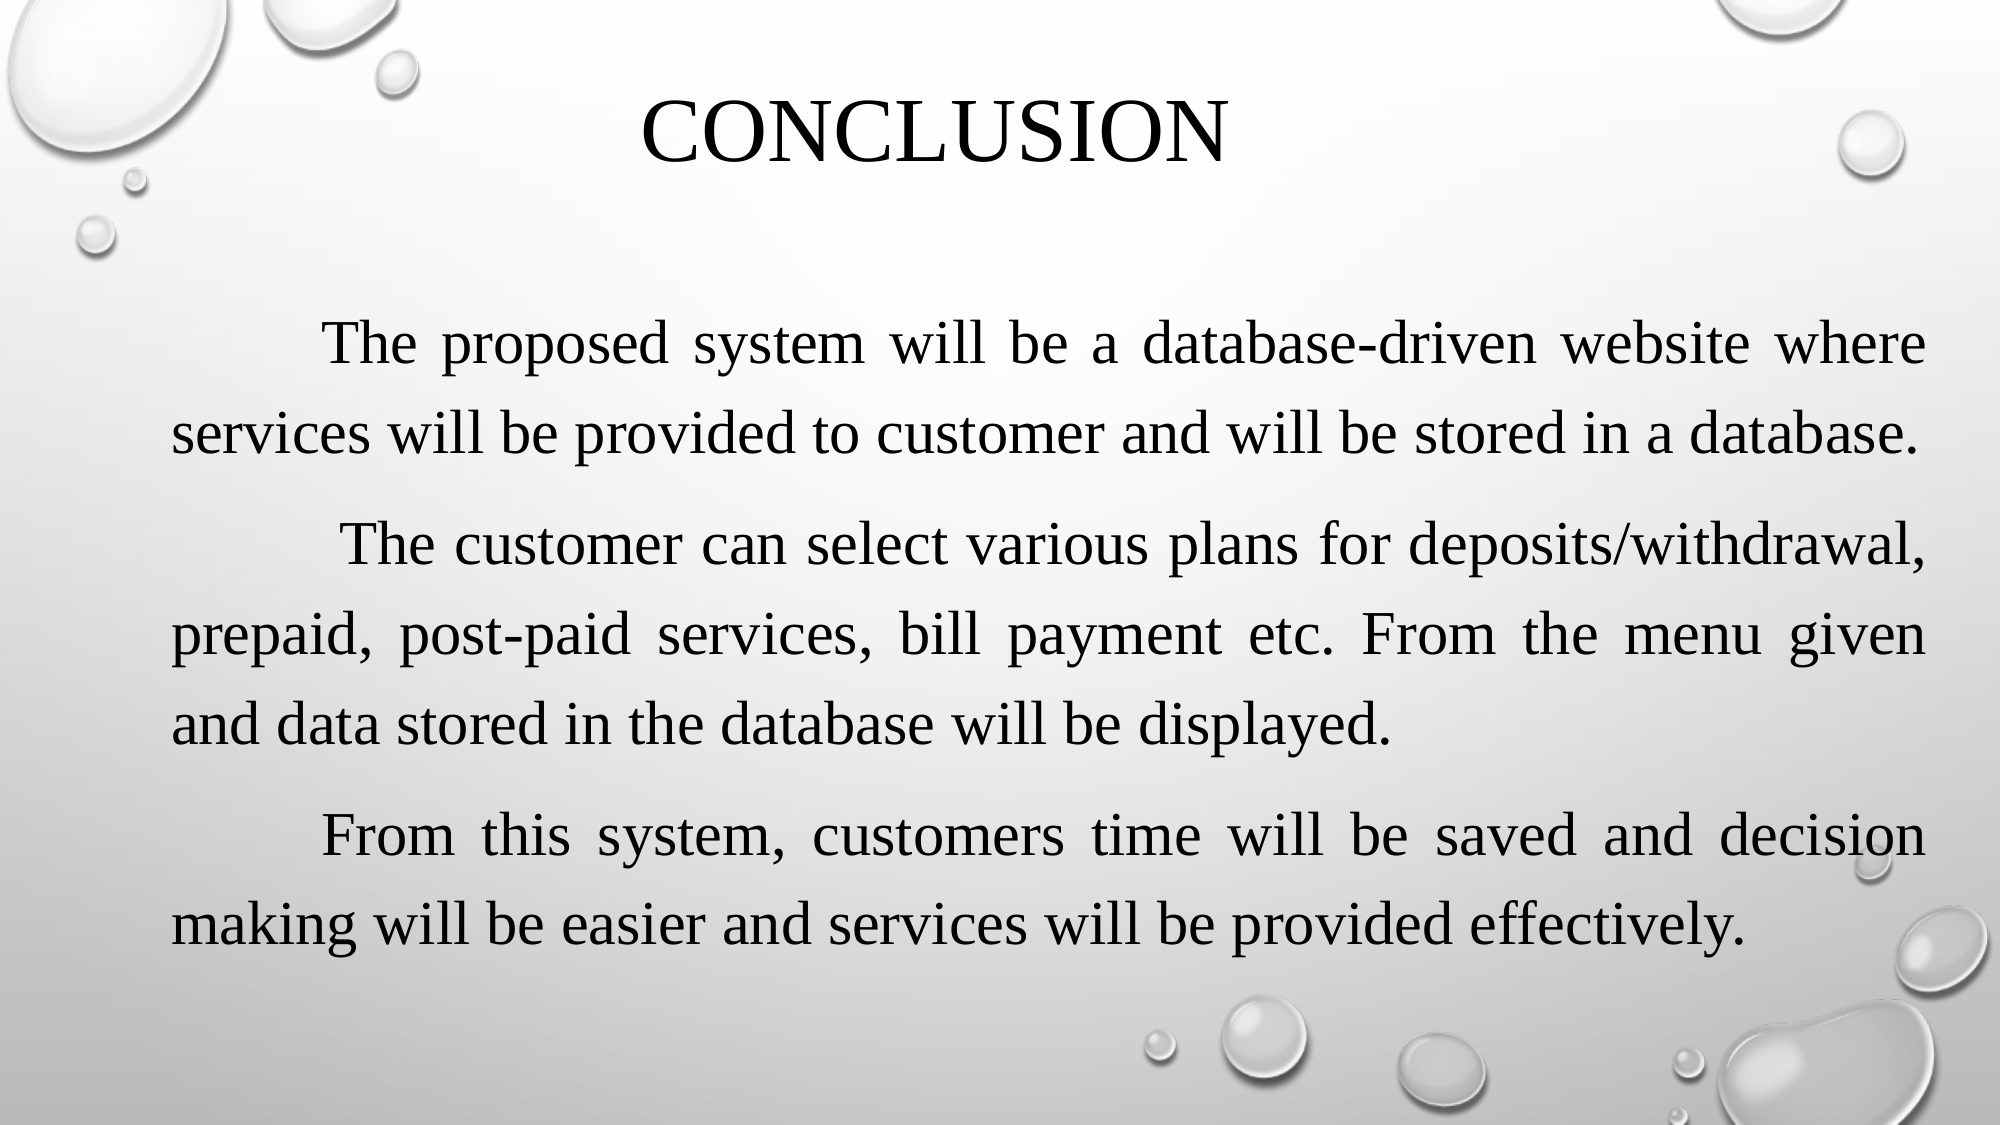

# conclusion
	The proposed system will be a database-driven website where services will be provided to customer and will be stored in a database.
	 The customer can select various plans for deposits/withdrawal, prepaid, post-paid services, bill payment etc. From the menu given and data stored in the database will be displayed.
	From this system, customers time will be saved and decision making will be easier and services will be provided effectively.